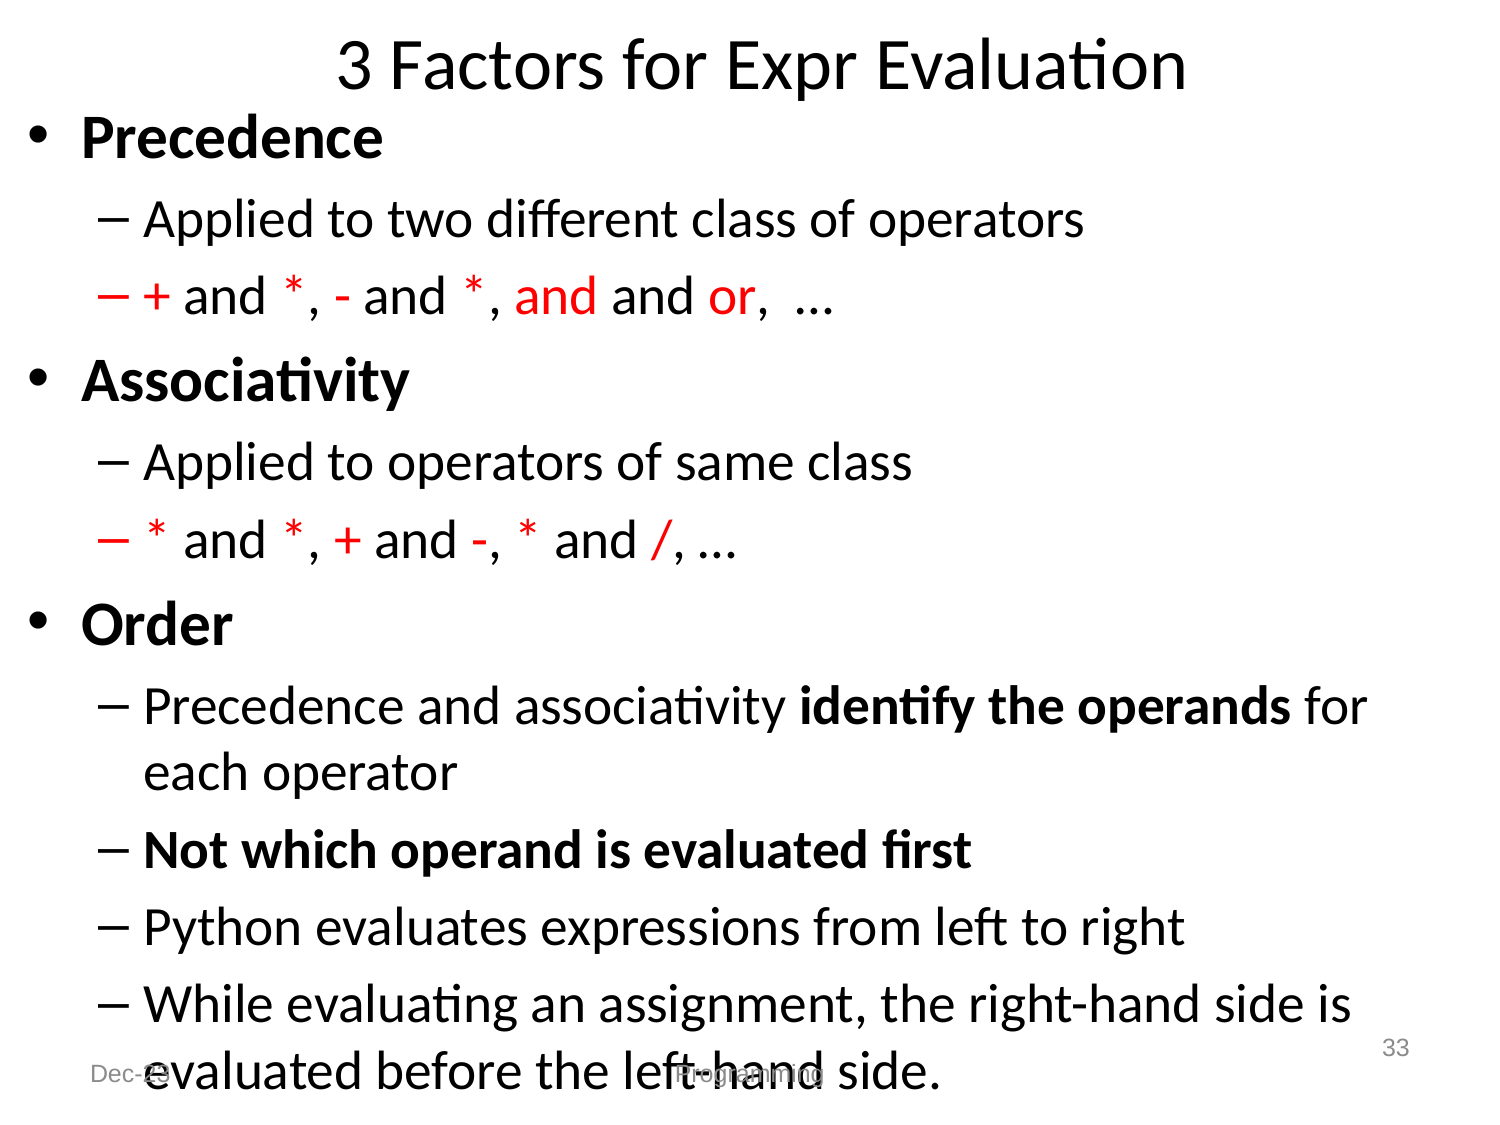

# 3 Factors for Expr Evaluation
Precedence
Applied to two different class of operators
+ and *, - and *, and and or,  …
Associativity
Applied to operators of same class
* and *, + and -, * and /, …
Order
Precedence and associativity identify the operands for each operator
Not which operand is evaluated first
Python evaluates expressions from left to right
While evaluating an assignment, the right-hand side is evaluated before the left-hand side.
33
Dec-23
Programming